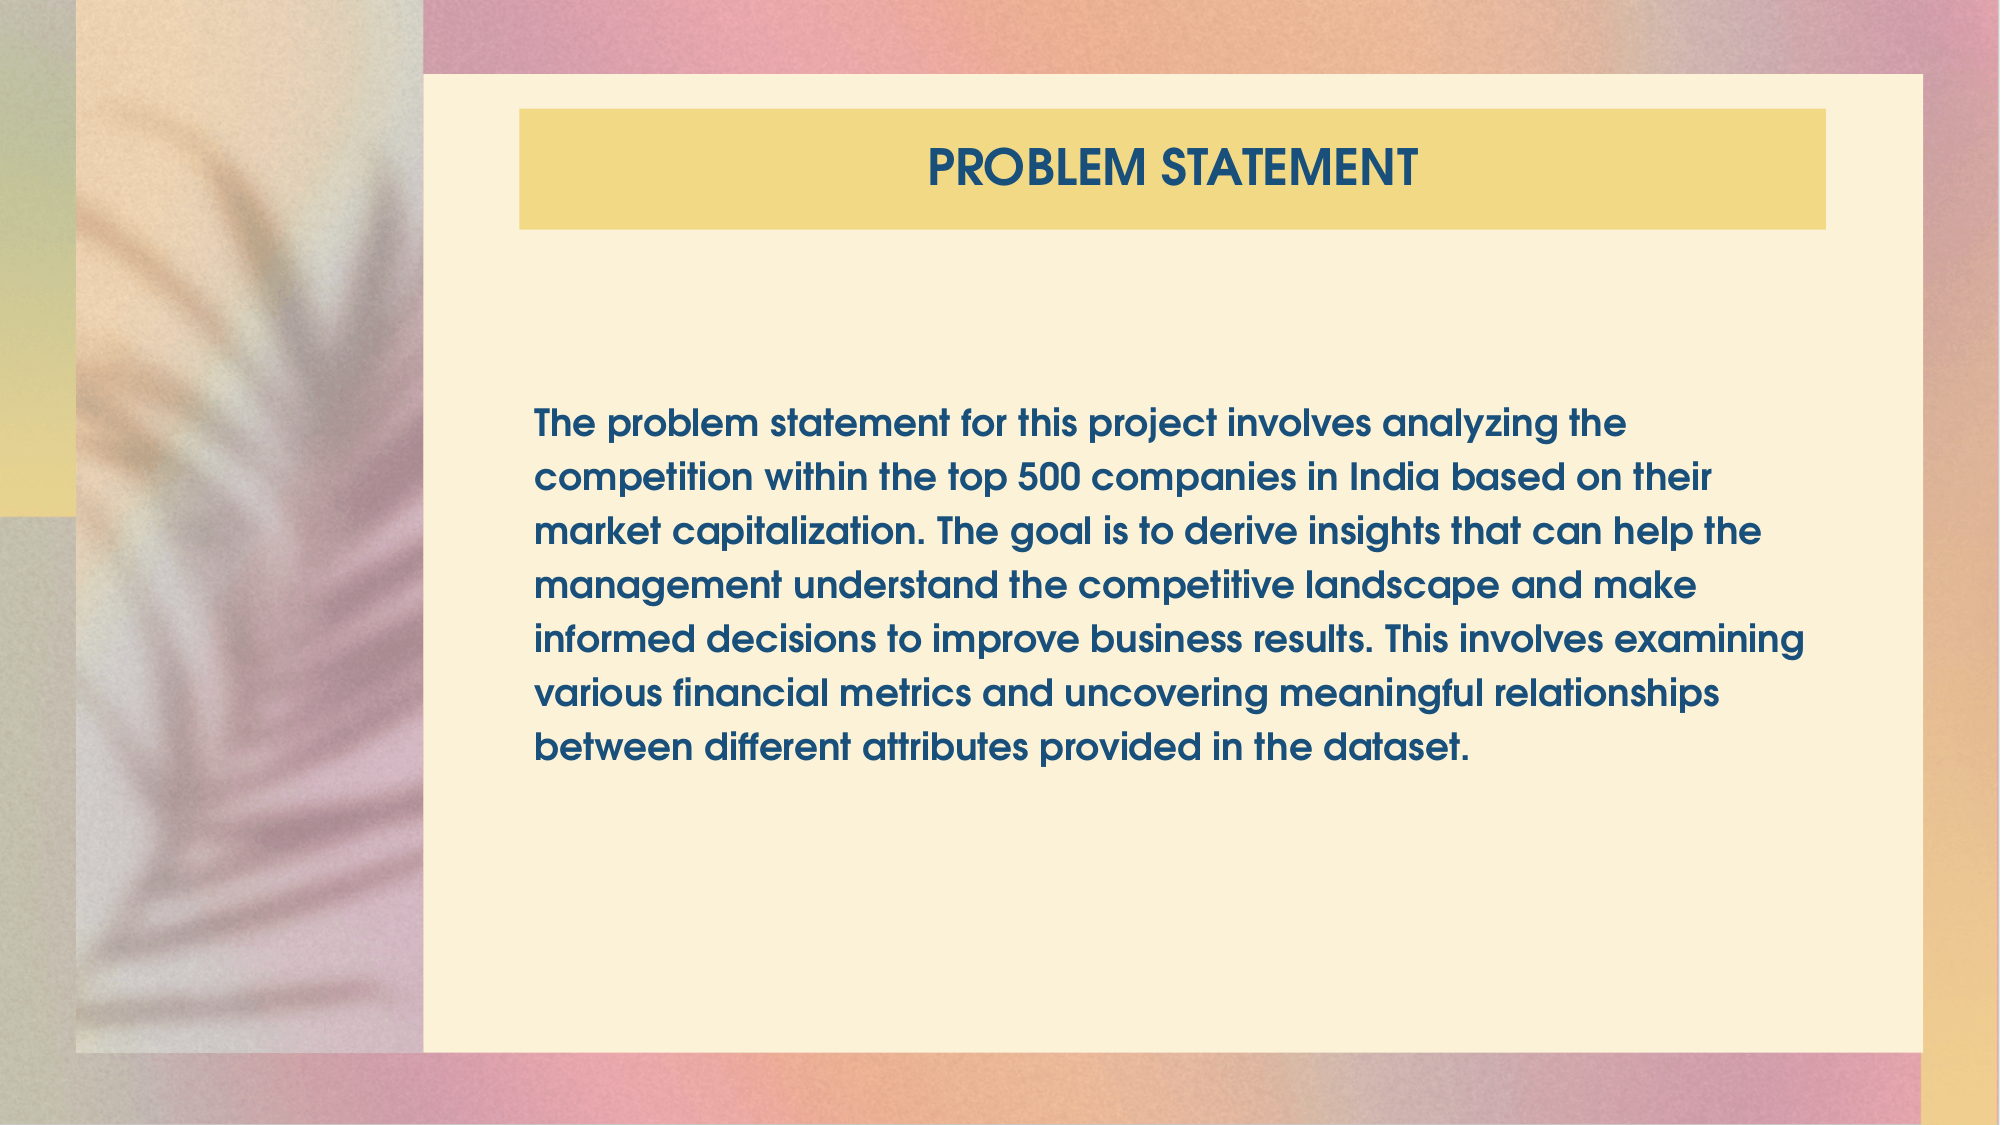

# PROBLEM STATEMENT
The problem statement for this project involves analyzing the competition within the top 500 companies in India based on their market capitalization. The goal is to derive insights that can help the management understand the competitive landscape and make informed decisions to improve business results. This involves examining various financial metrics and uncovering meaningful relationships between different attributes provided in the dataset.